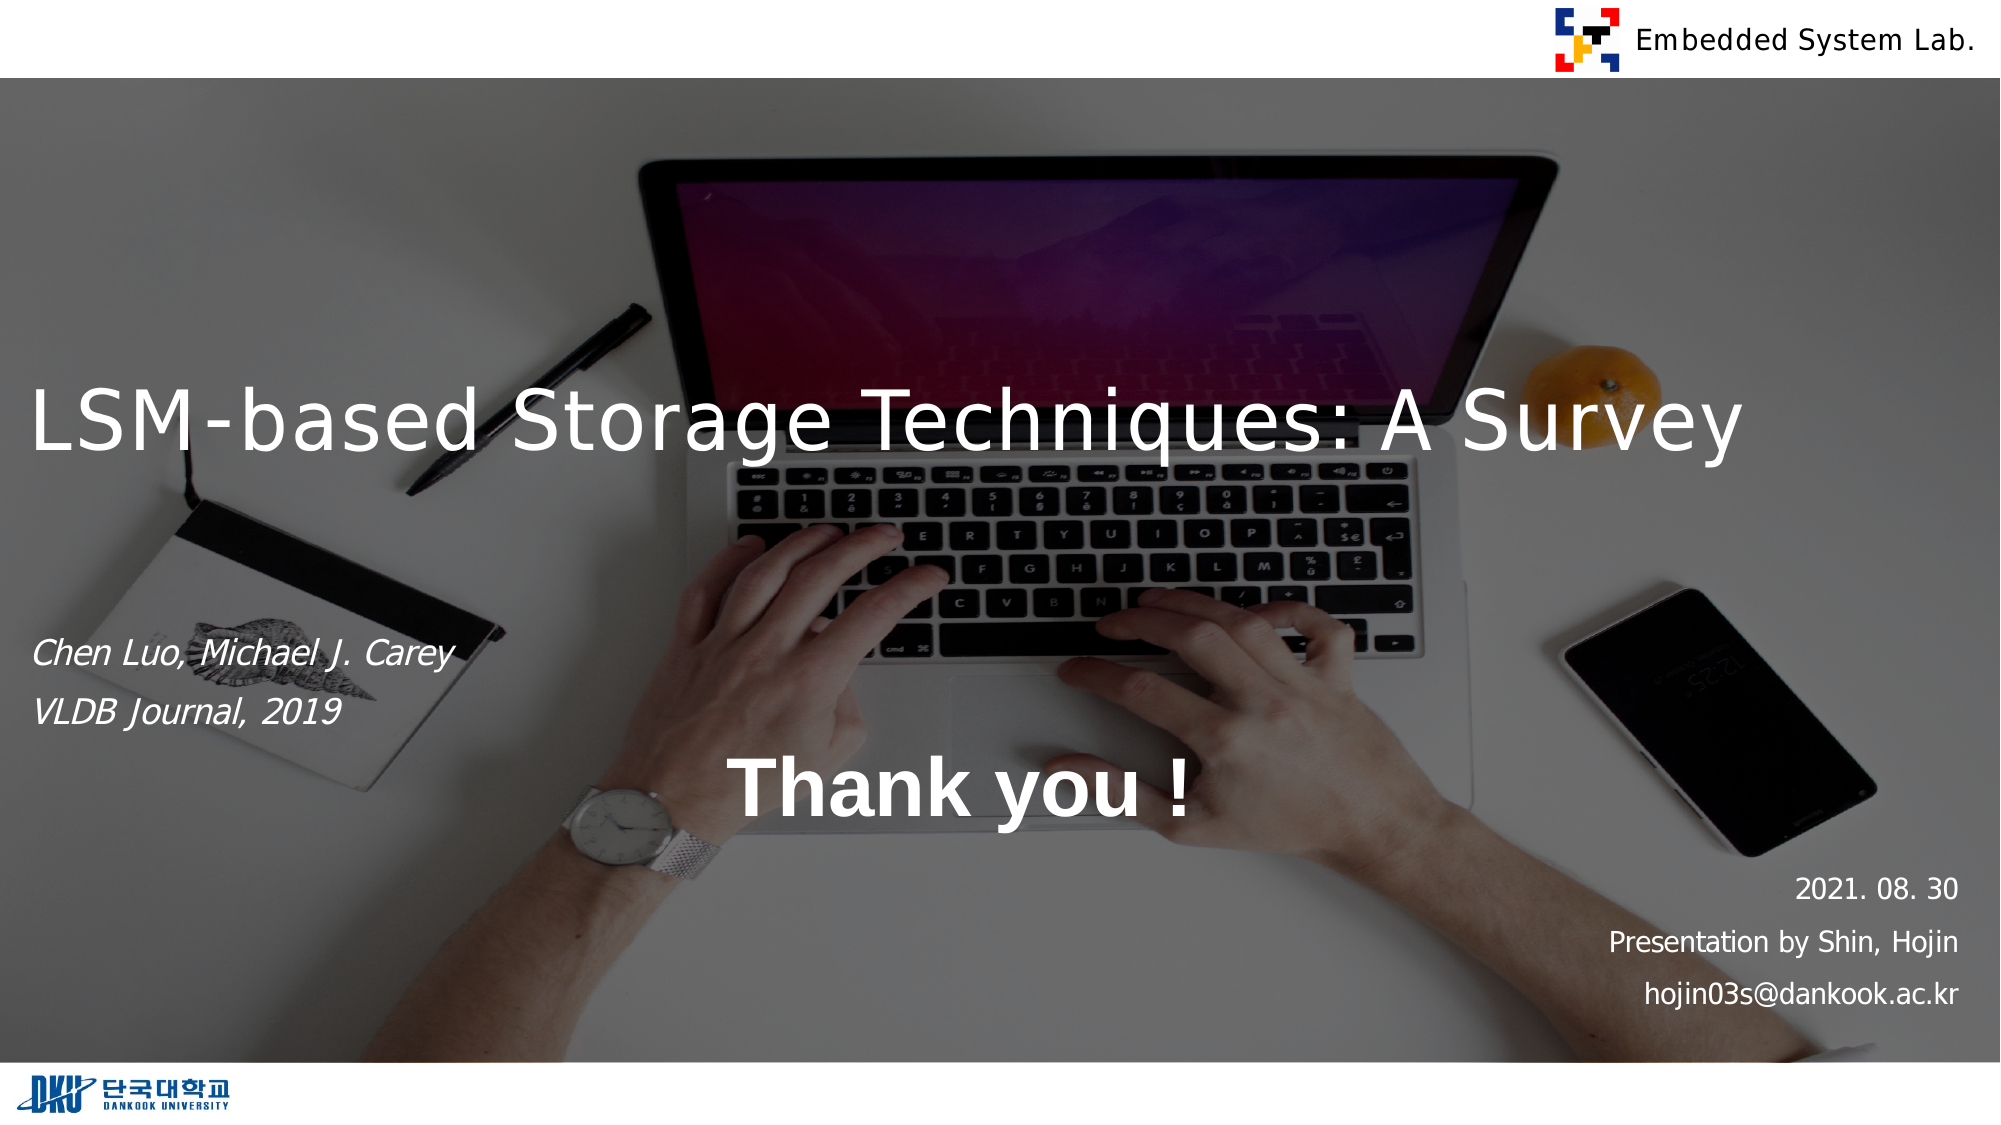

# LSM-based Storage Techniques: A Survey
Chen Luo, Michael J. Carey
VLDB Journal, 2019
Thank you !
2021. 08. 30
Presentation by Shin, Hojin
hojin03s@dankook.ac.kr